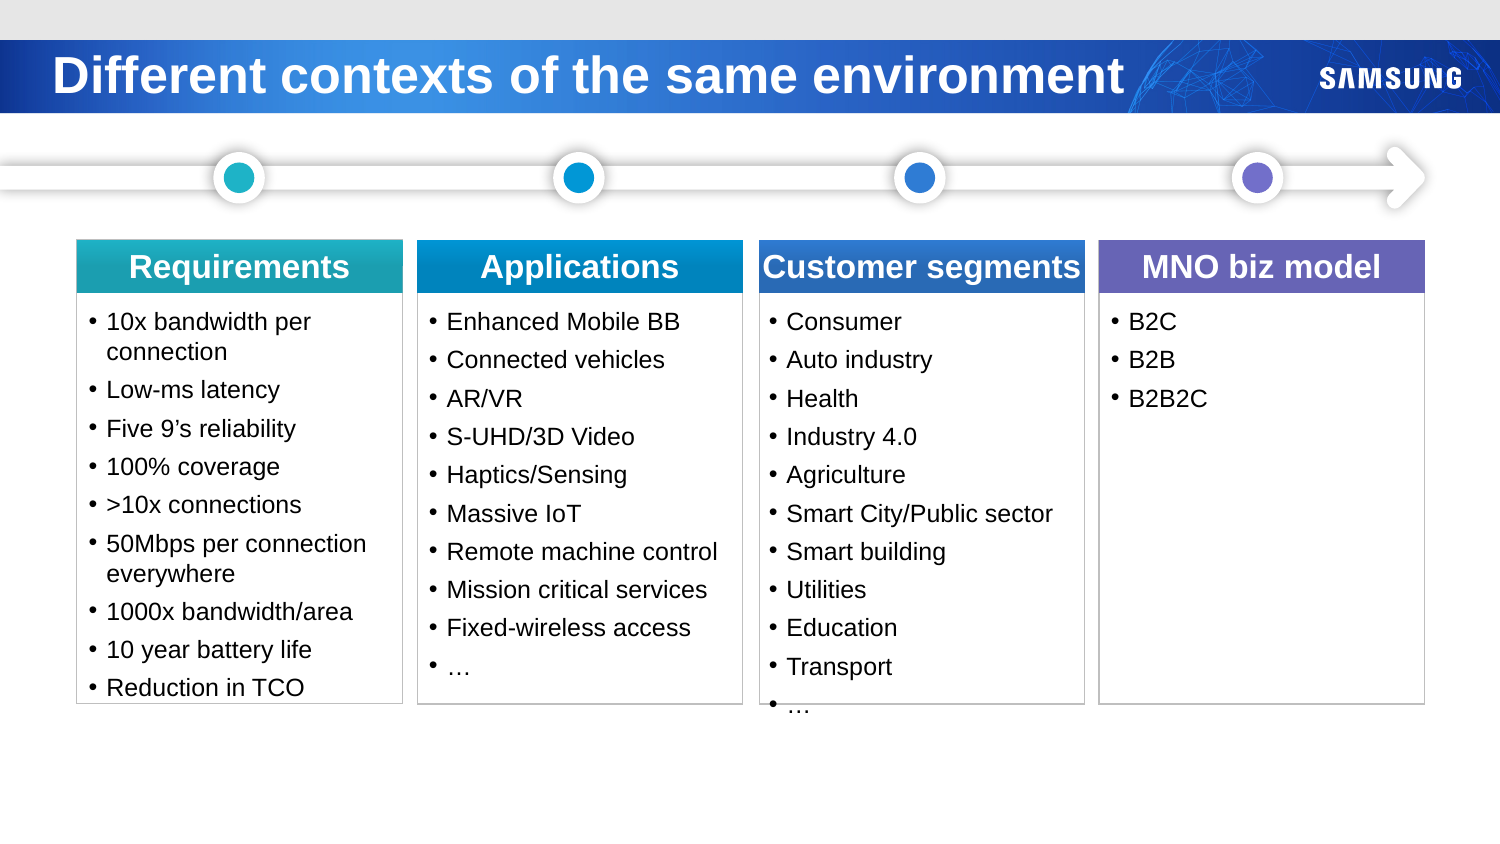

Different contexts of the same environment

Requirements
10x bandwidth per connection
Low-ms latency
Five 9’s reliability
100% coverage
>10x connections
50Mbps per connection everywhere
1000x bandwidth/area
10 year battery life
Reduction in TCO

Applications
Enhanced Mobile BB
Connected vehicles
AR/VR
S-UHD/3D Video
Haptics/Sensing
Massive IoT
Remote machine control
Mission critical services
Fixed-wireless access
…

Customer segments
Consumer
Auto industry
Health
Industry 4.0
Agriculture
Smart City/Public sector
Smart building
Utilities
Education
Transport
…

MNO biz model
B2C
B2B
B2B2C